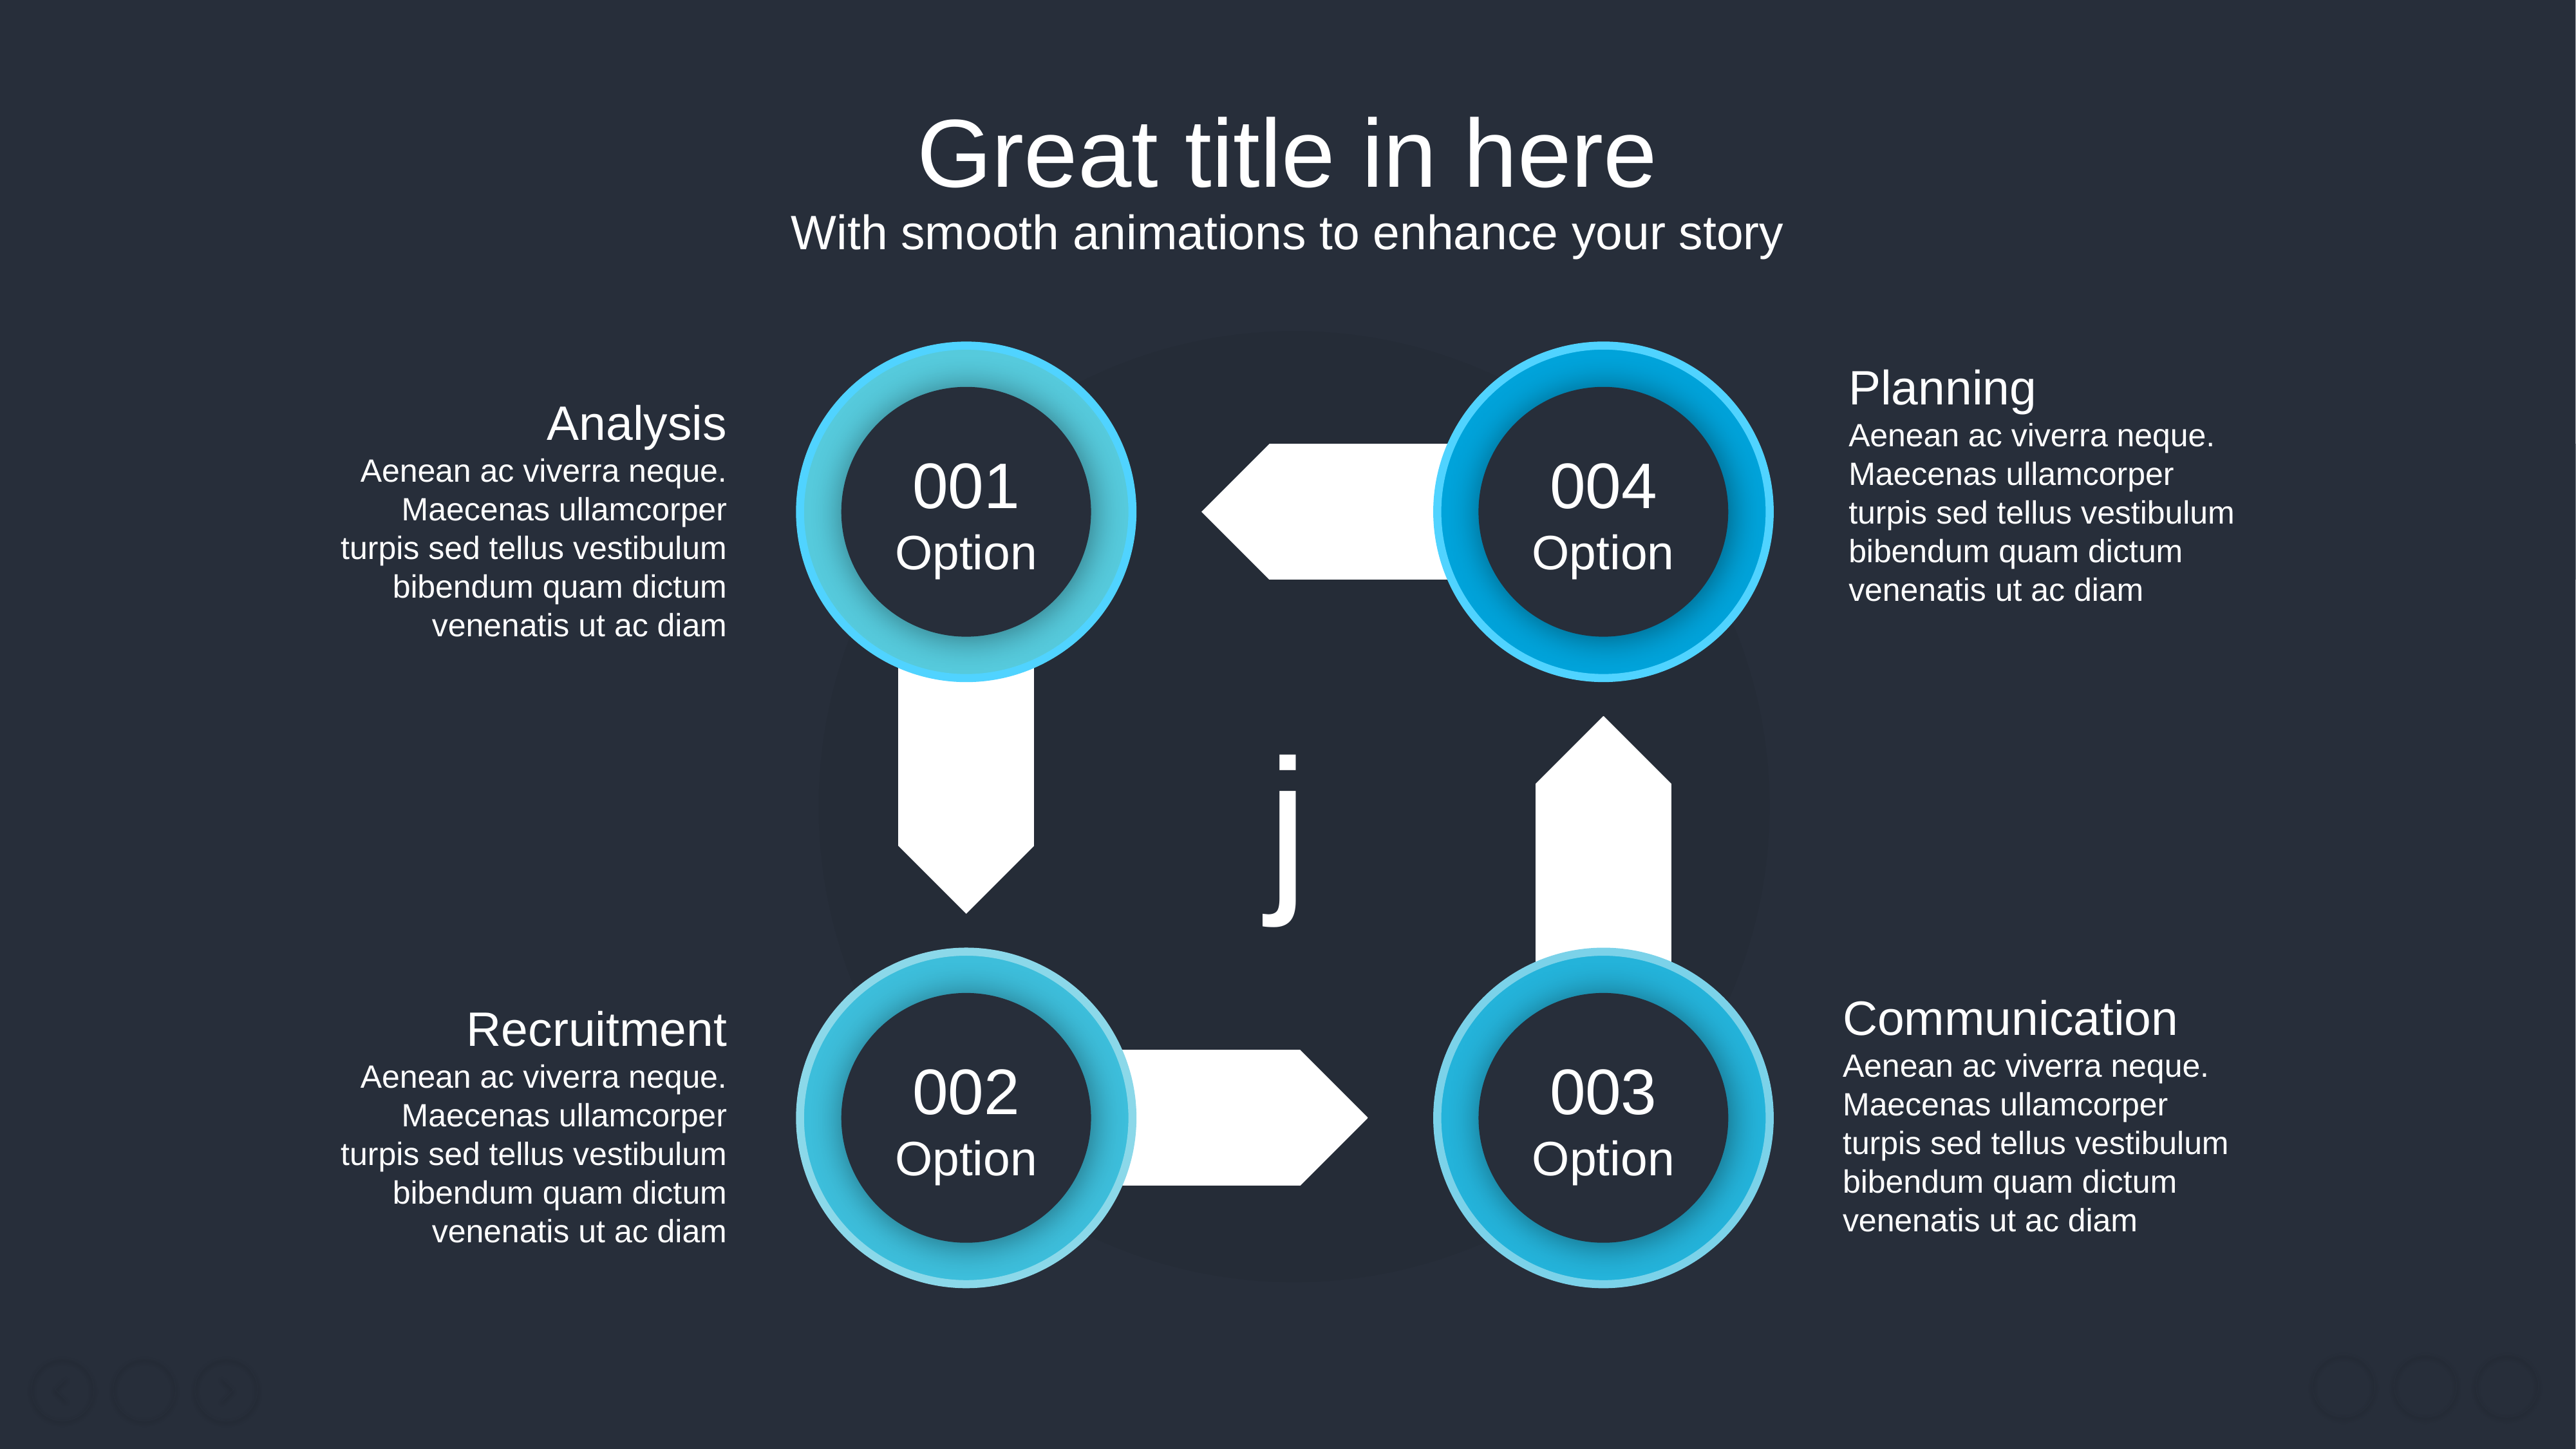

Great title in here
With smooth animations to enhance your story

001
Option

004
Option
Planning
Aenean ac viverra neque. Maecenas ullamcorper turpis sed tellus vestibulum bibendum quam dictum venenatis ut ac diam
Analysis
Aenean ac viverra neque. Maecenas ullamcorper turpis sed tellus vestibulum bibendum quam dictum venenatis ut ac diam

j

002
Option

003
Option
Communication
Aenean ac viverra neque. Maecenas ullamcorper turpis sed tellus vestibulum bibendum quam dictum venenatis ut ac diam
Recruitment
Aenean ac viverra neque. Maecenas ullamcorper turpis sed tellus vestibulum bibendum quam dictum venenatis ut ac diam